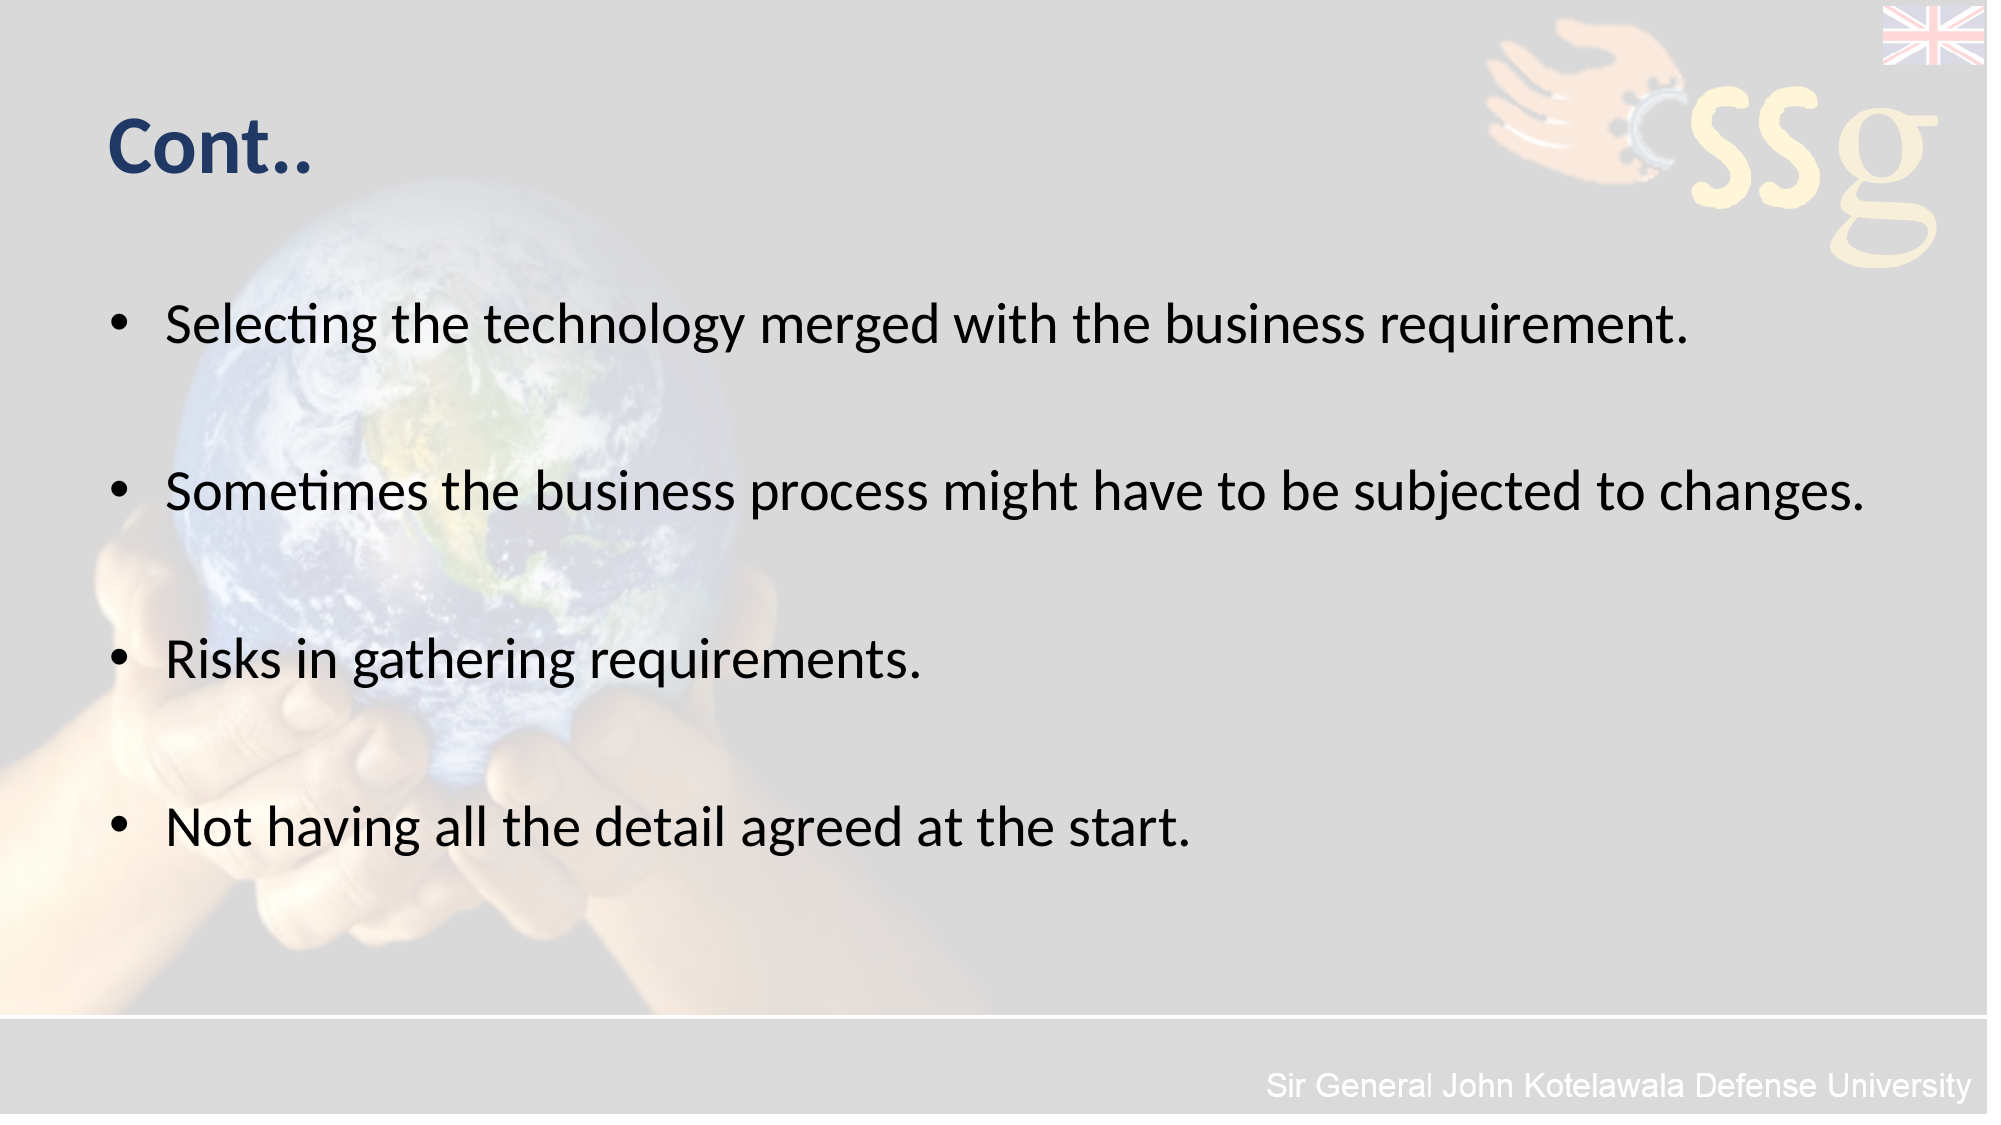

Cont..

Selecting the technology merged with the business requirement.

Sometimes the business process might have to be subjected to changes.

Risks in gathering requirements.

Not having all the detail agreed at the start.